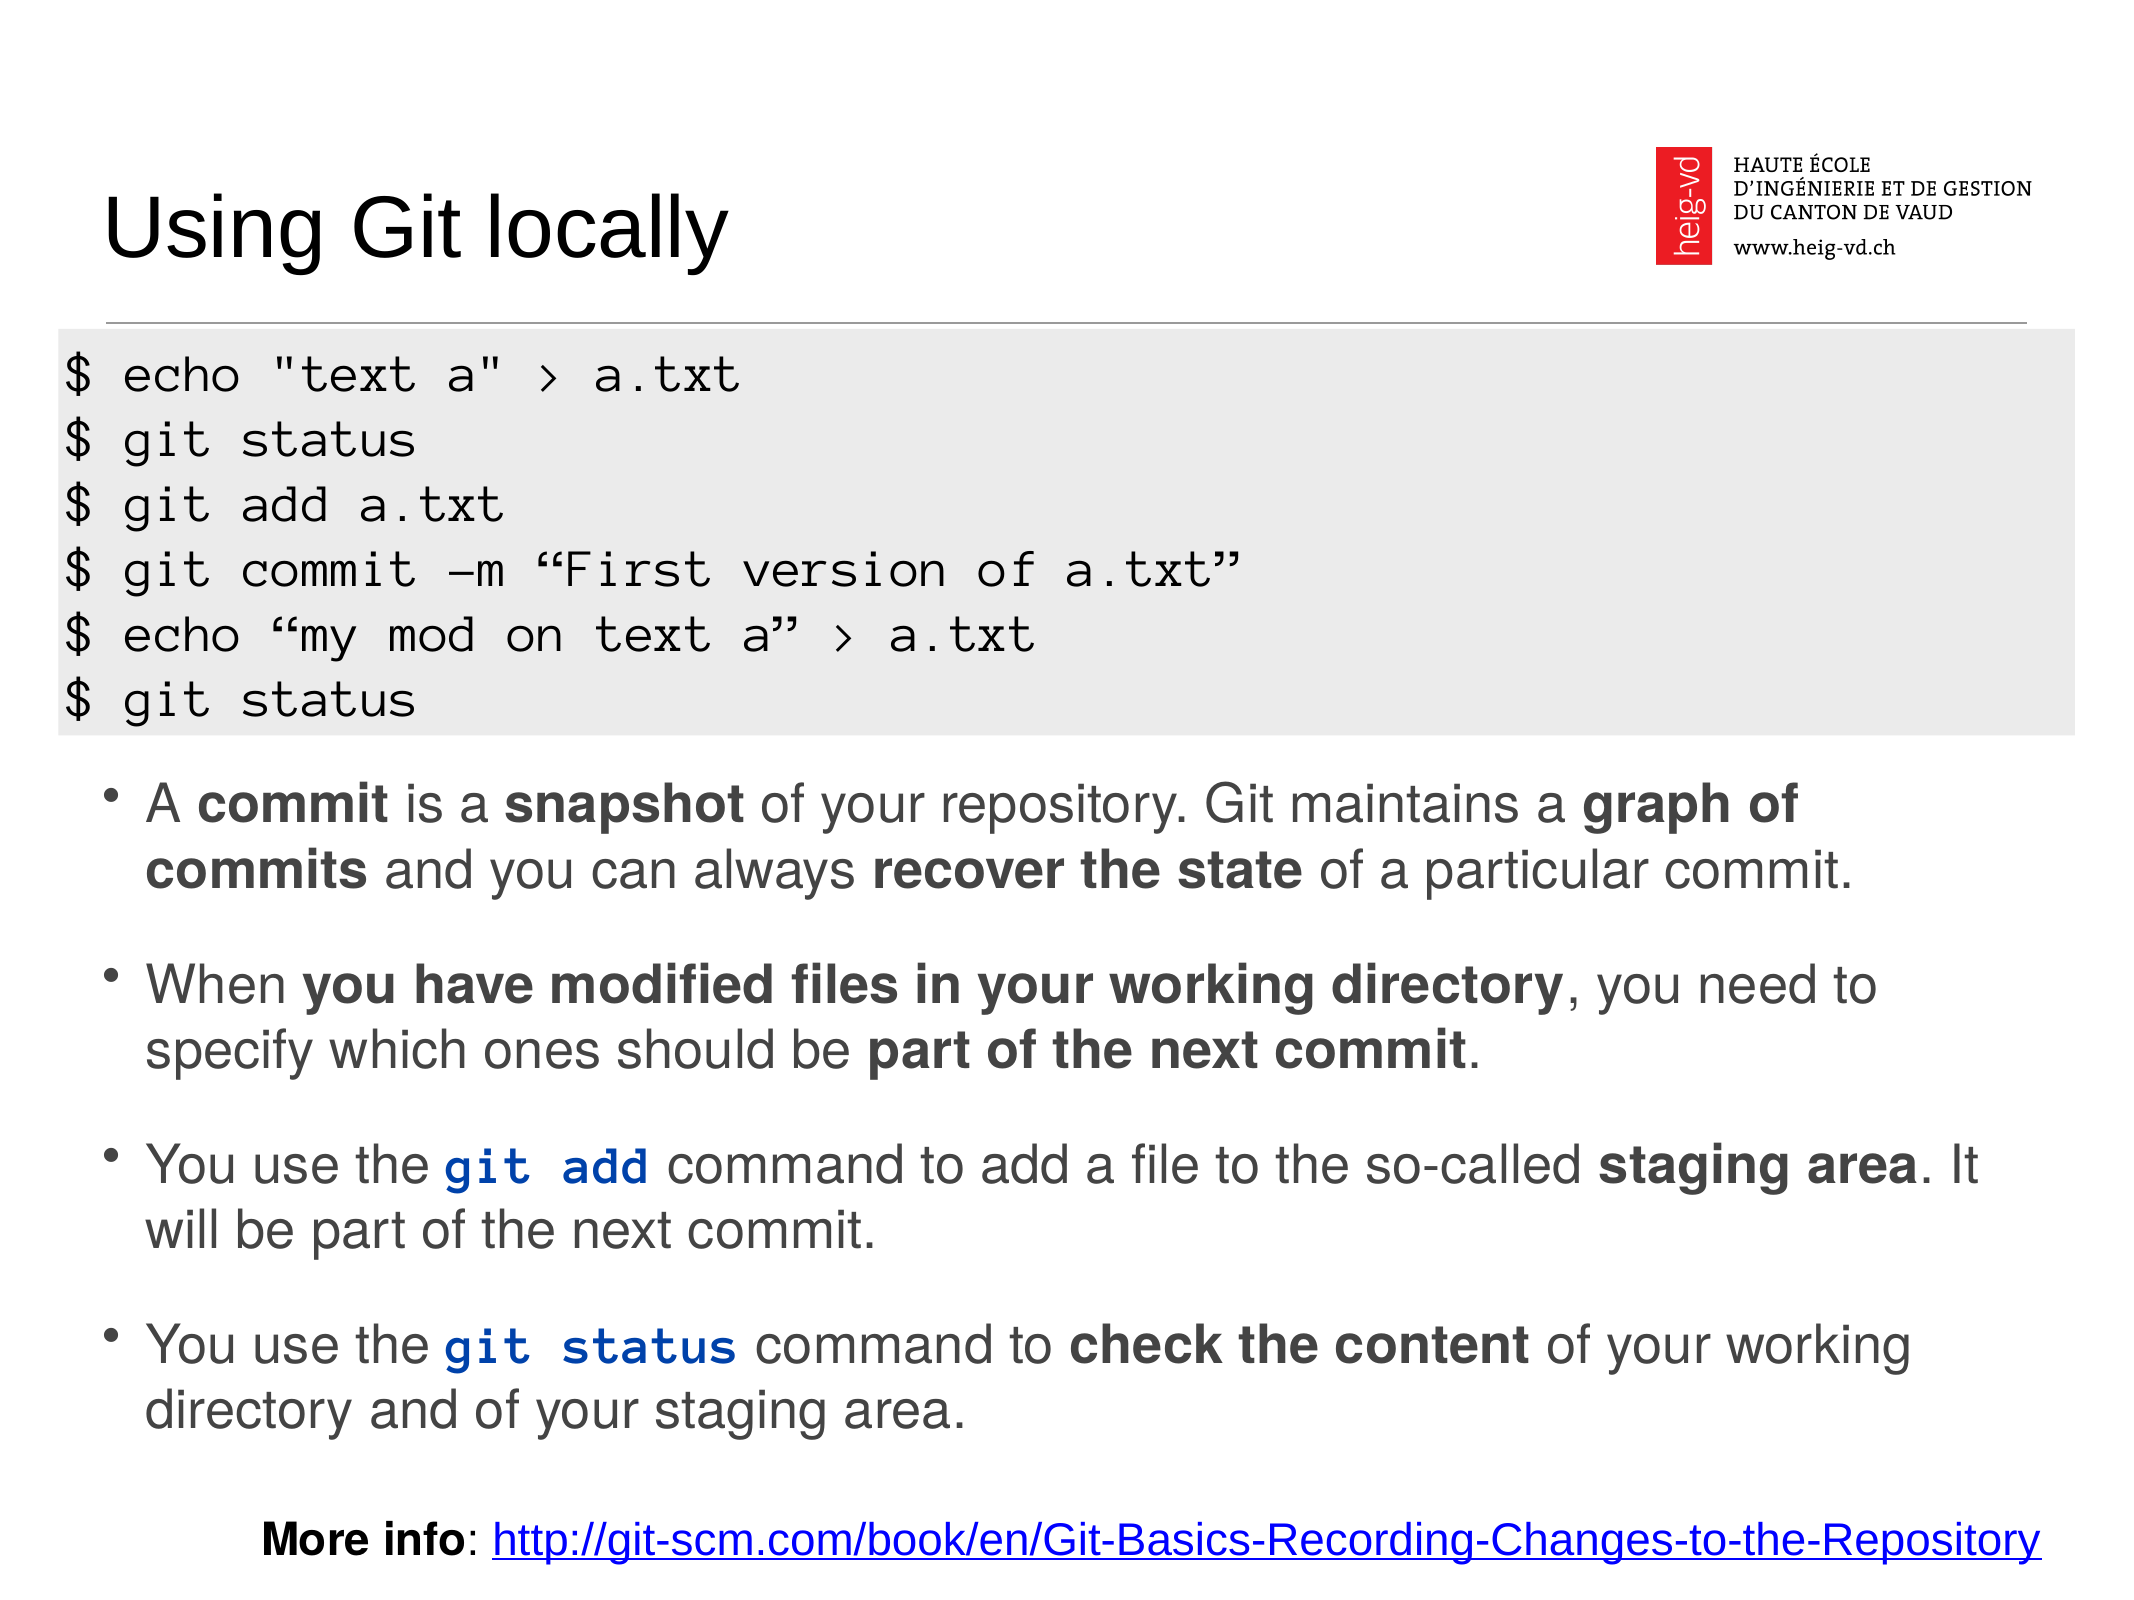

# Using Git locally
$ echo "text a" > a.txt
$ git status
$ git add a.txt
$ git commit -m “First version of a.txt”
$ echo “my mod on text a” > a.txt
$ git status
A commit is a snapshot of your repository. Git maintains a graph of commits and you can always recover the state of a particular commit.
When you have modified files in your working directory, you need to specify which ones should be part of the next commit.
You use the git add command to add a file to the so-called staging area. It will be part of the next commit.
You use the git status command to check the content of your working directory and of your staging area.
More info: http://git-scm.com/book/en/Git-Basics-Recording-Changes-to-the-Repository